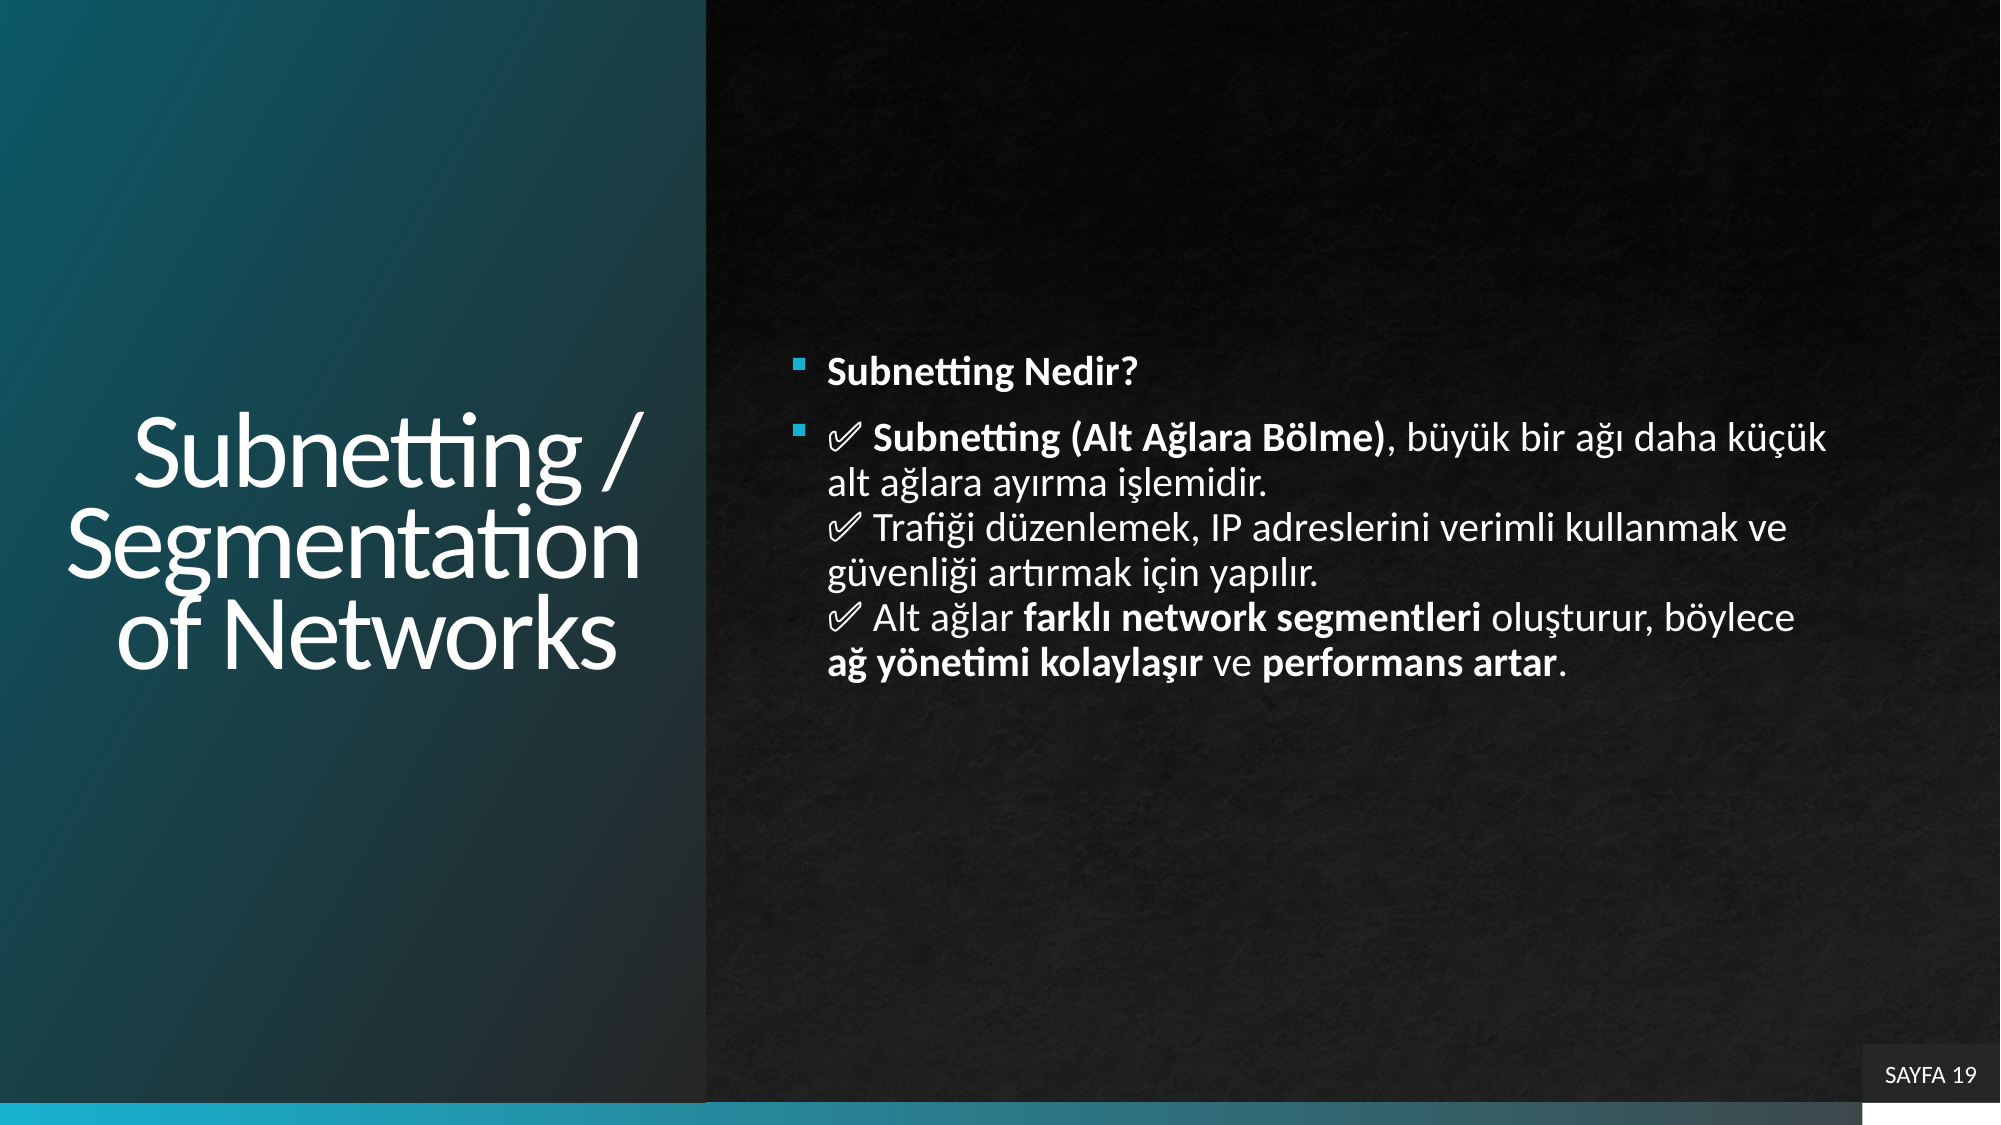

# Subnetting / Segmentation of Networks
Subnetting Nedir?
✅ Subnetting (Alt Ağlara Bölme), büyük bir ağı daha küçük alt ağlara ayırma işlemidir.
✅ Trafiği düzenlemek, IP adreslerini verimli kullanmak ve güvenliği artırmak için yapılır.
✅ Alt ağlar farklı network segmentleri oluşturur, böylece ağ yönetimi kolaylaşır ve performans artar.

SAYFA 19